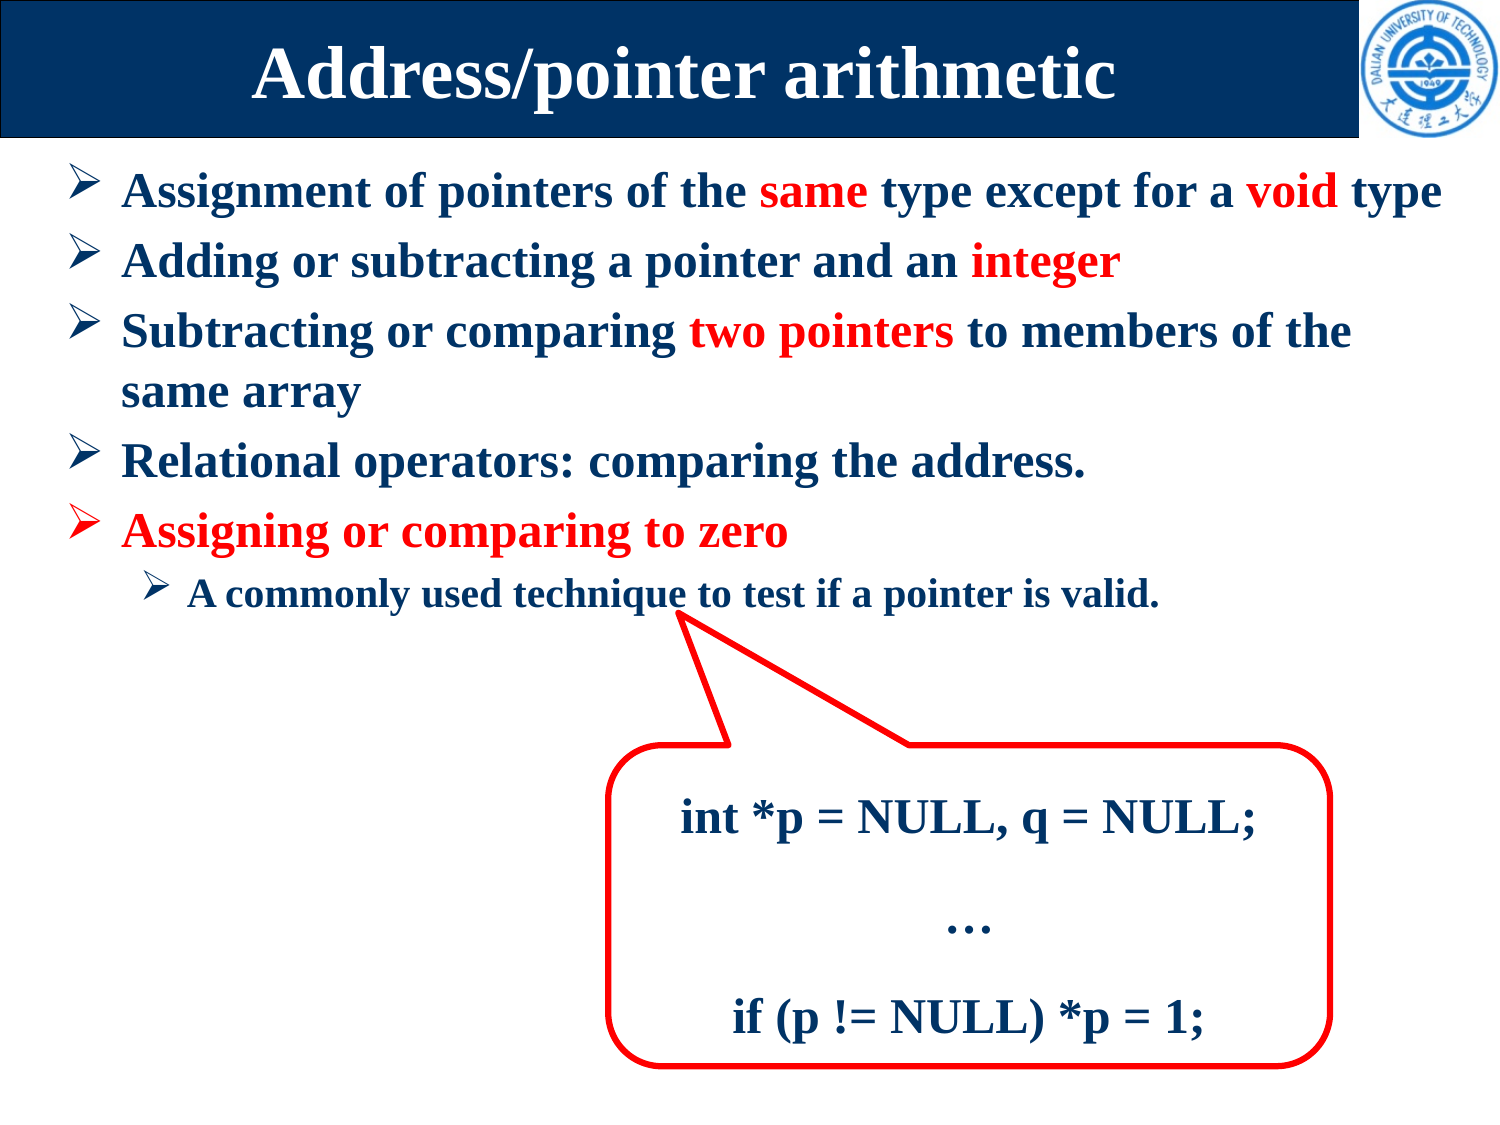

# Address/pointer arithmetic
Assignment of pointers of the same type except for a void type
Adding or subtracting a pointer and an integer
Subtracting or comparing two pointers to members of the same array
Relational operators: comparing the address.
Assigning or comparing to zero
A commonly used technique to test if a pointer is valid.

int *p = NULL, q = NULL;
…
if (p != NULL) *p = 1;